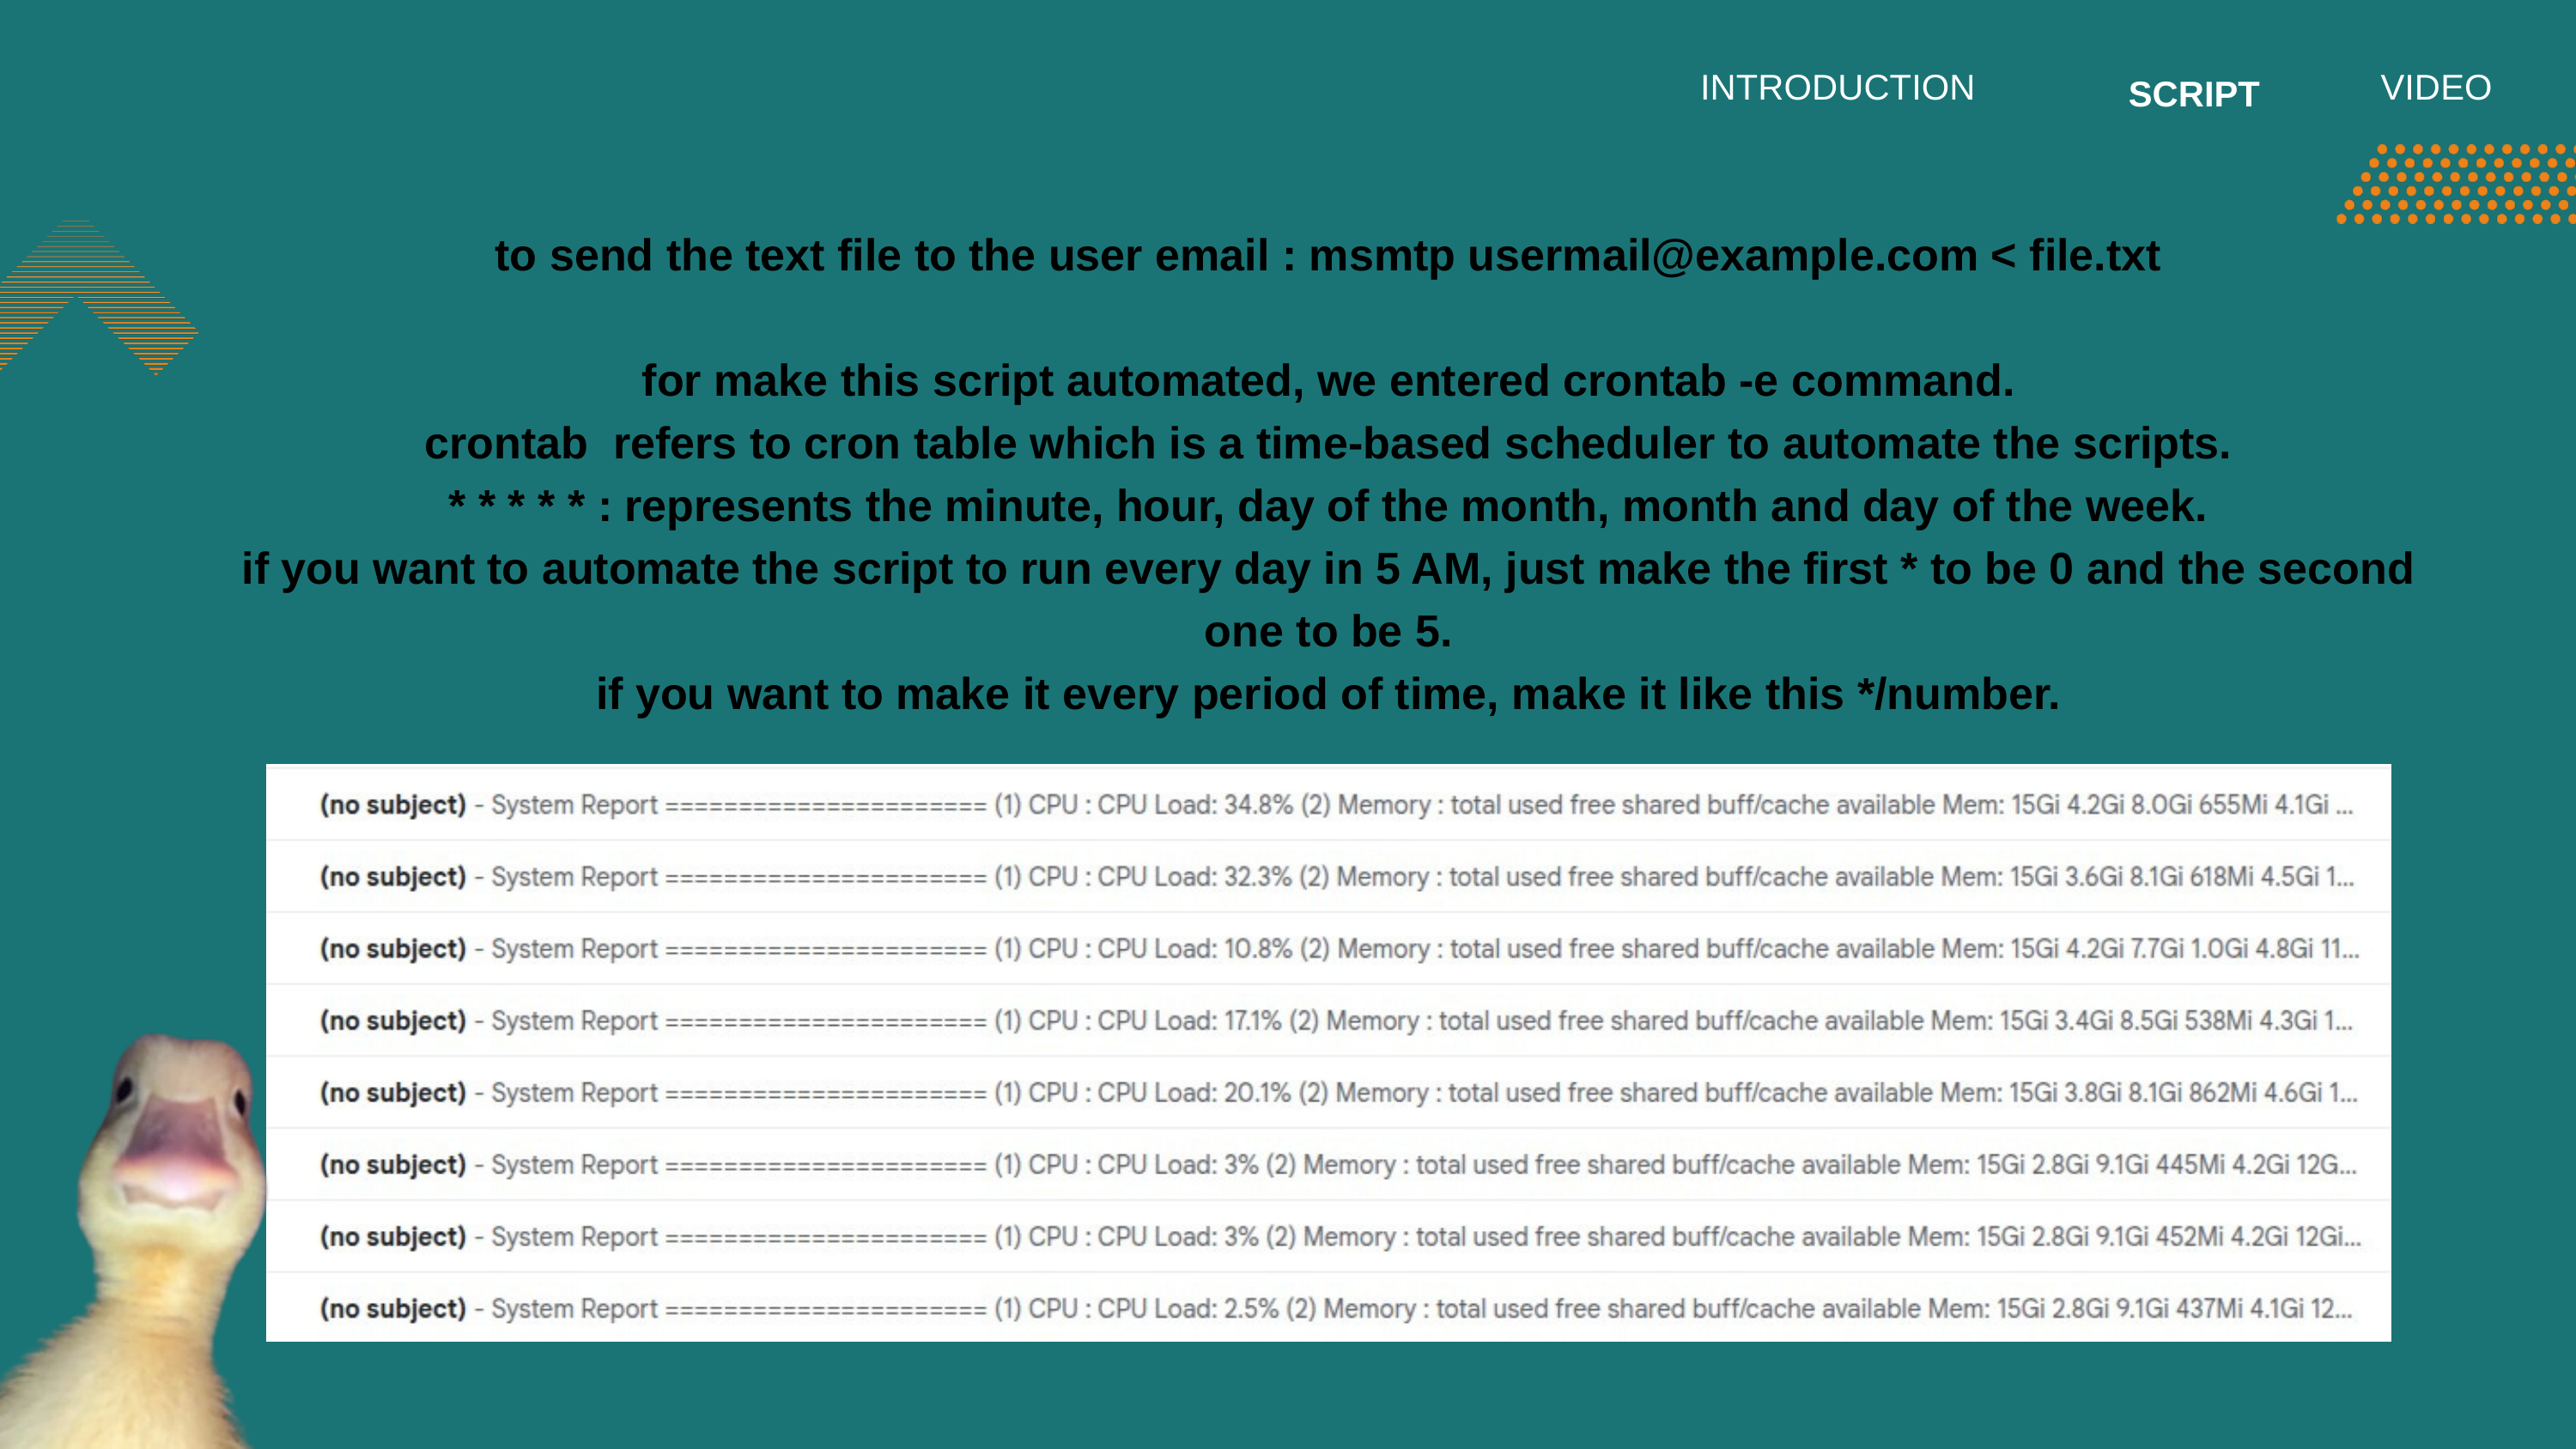

INTRODUCTION
VIDEO
SCRIPT

 to send the text file to the user email : msmtp usermail@example.com < file.txt

for make this script automated, we entered crontab -e command.
crontab  refers to cron table which is a time-based scheduler to automate the scripts.
* * * * * : represents the minute, hour, day of the month, month and day of the week.
if you want to automate the script to run every day in 5 AM, just make the first * to be 0 and the second one to be 5.
if you want to make it every period of time, make it like this */number.